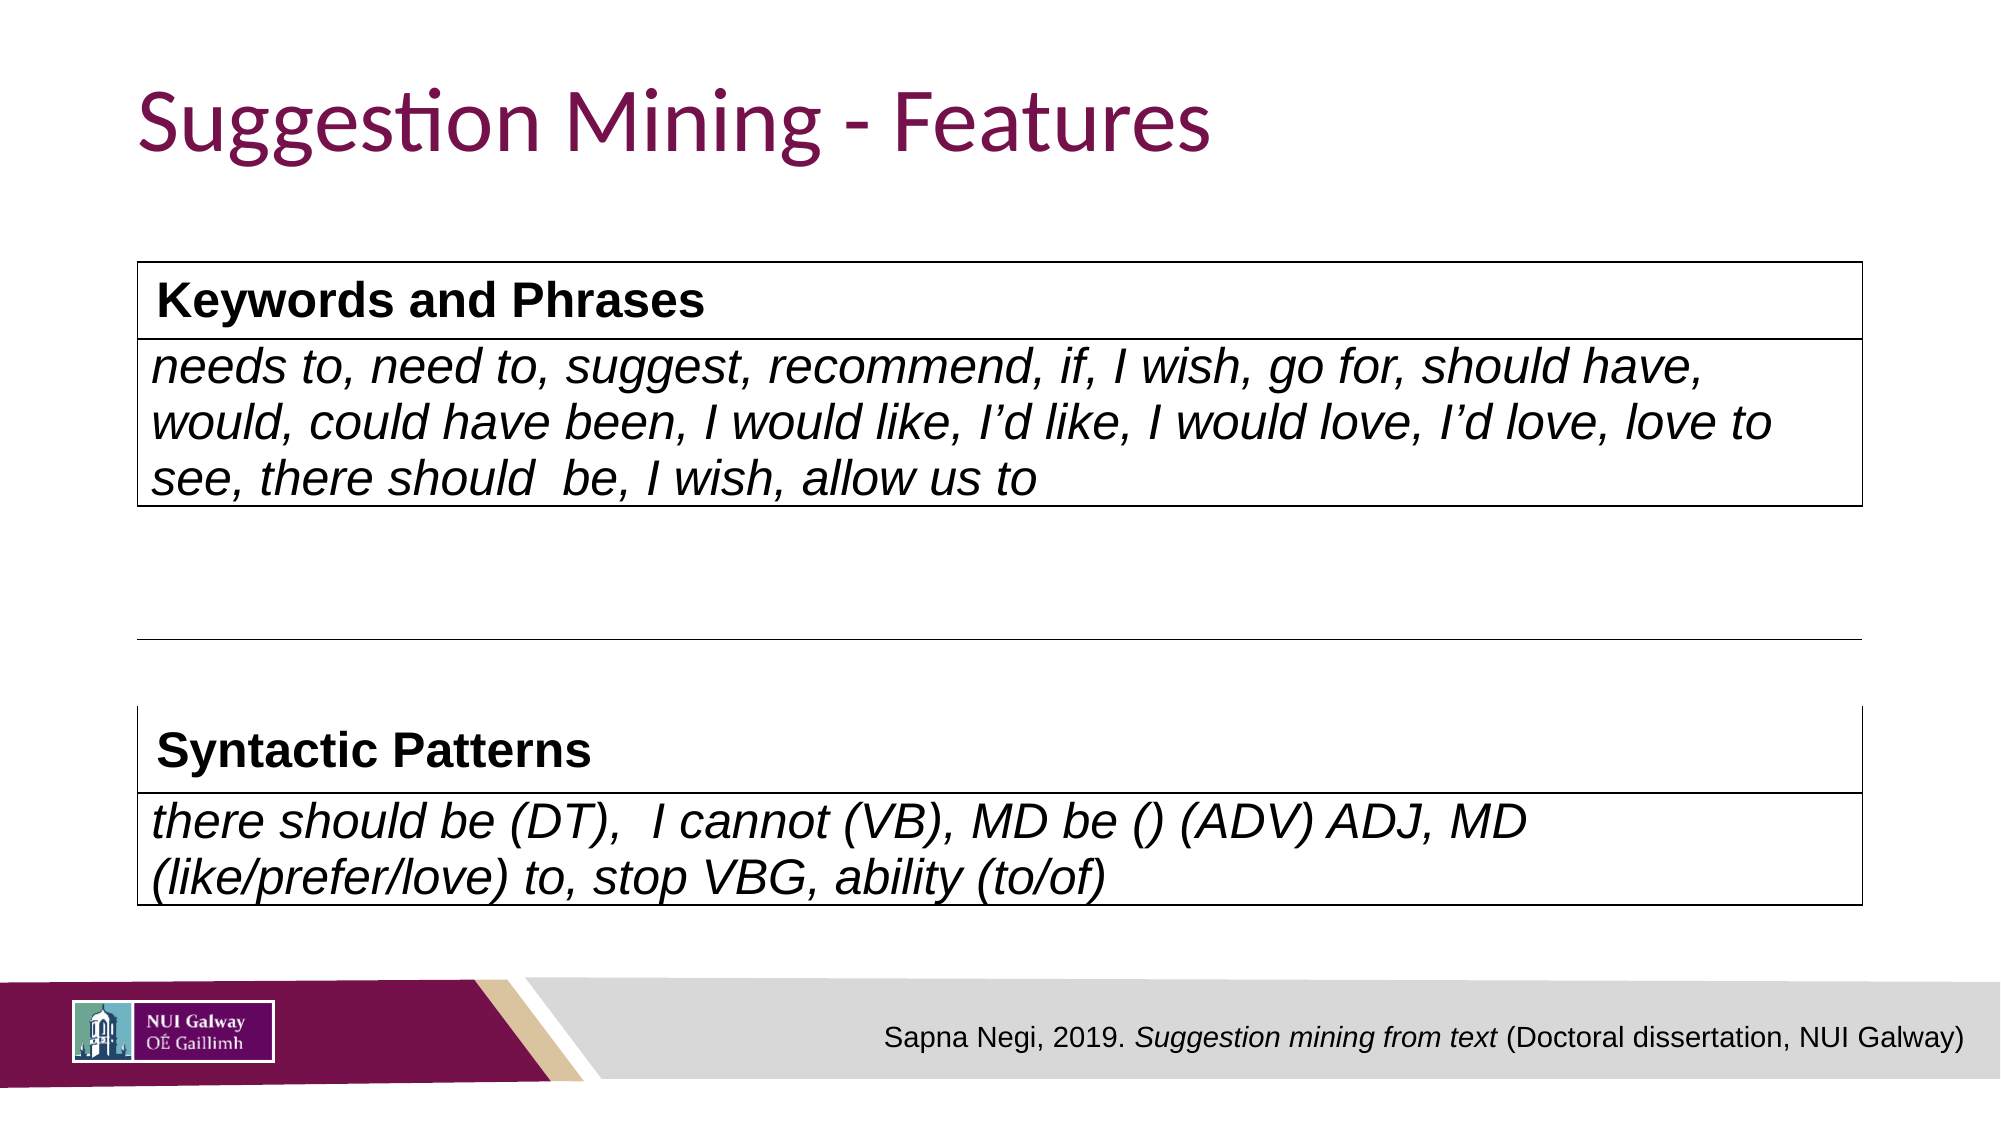

# Suggestion Mining - Features
| Keywords and Phrases |
| --- |
| needs to, need to, suggest, recommend, if, I wish, go for, should have, would, could have been, I would like, I’d like, I would love, I’d love, love to see, there should be, I wish, allow us to |
|  |
|  |
| Syntactic Patterns |
| there should be (DT), I cannot (VB), MD be () (ADV) ADJ, MD (like/prefer/love) to, stop VBG, ability (to/of) |
|  |
Sapna Negi, 2019. Suggestion mining from text (Doctoral dissertation, NUI Galway)